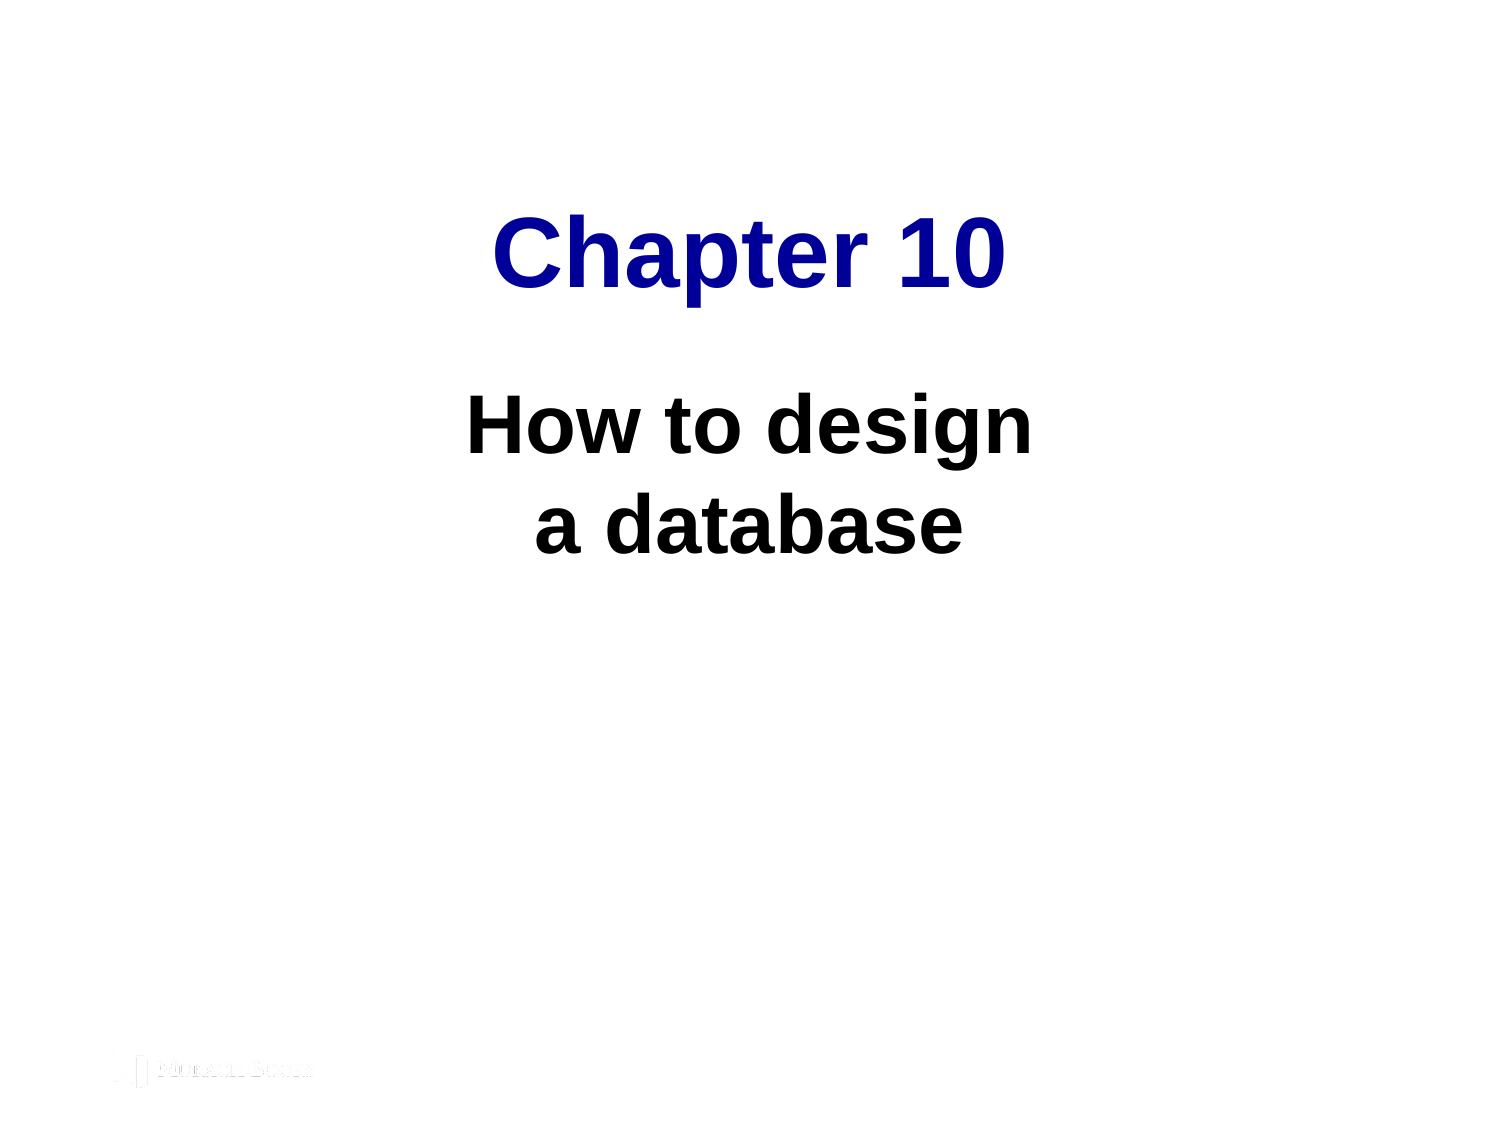

# Chapter 10
How to design
a database
© 2019, Mike Murach & Associates, Inc.
Murach’s MySQL 3rd Edition

C10, Slide 1